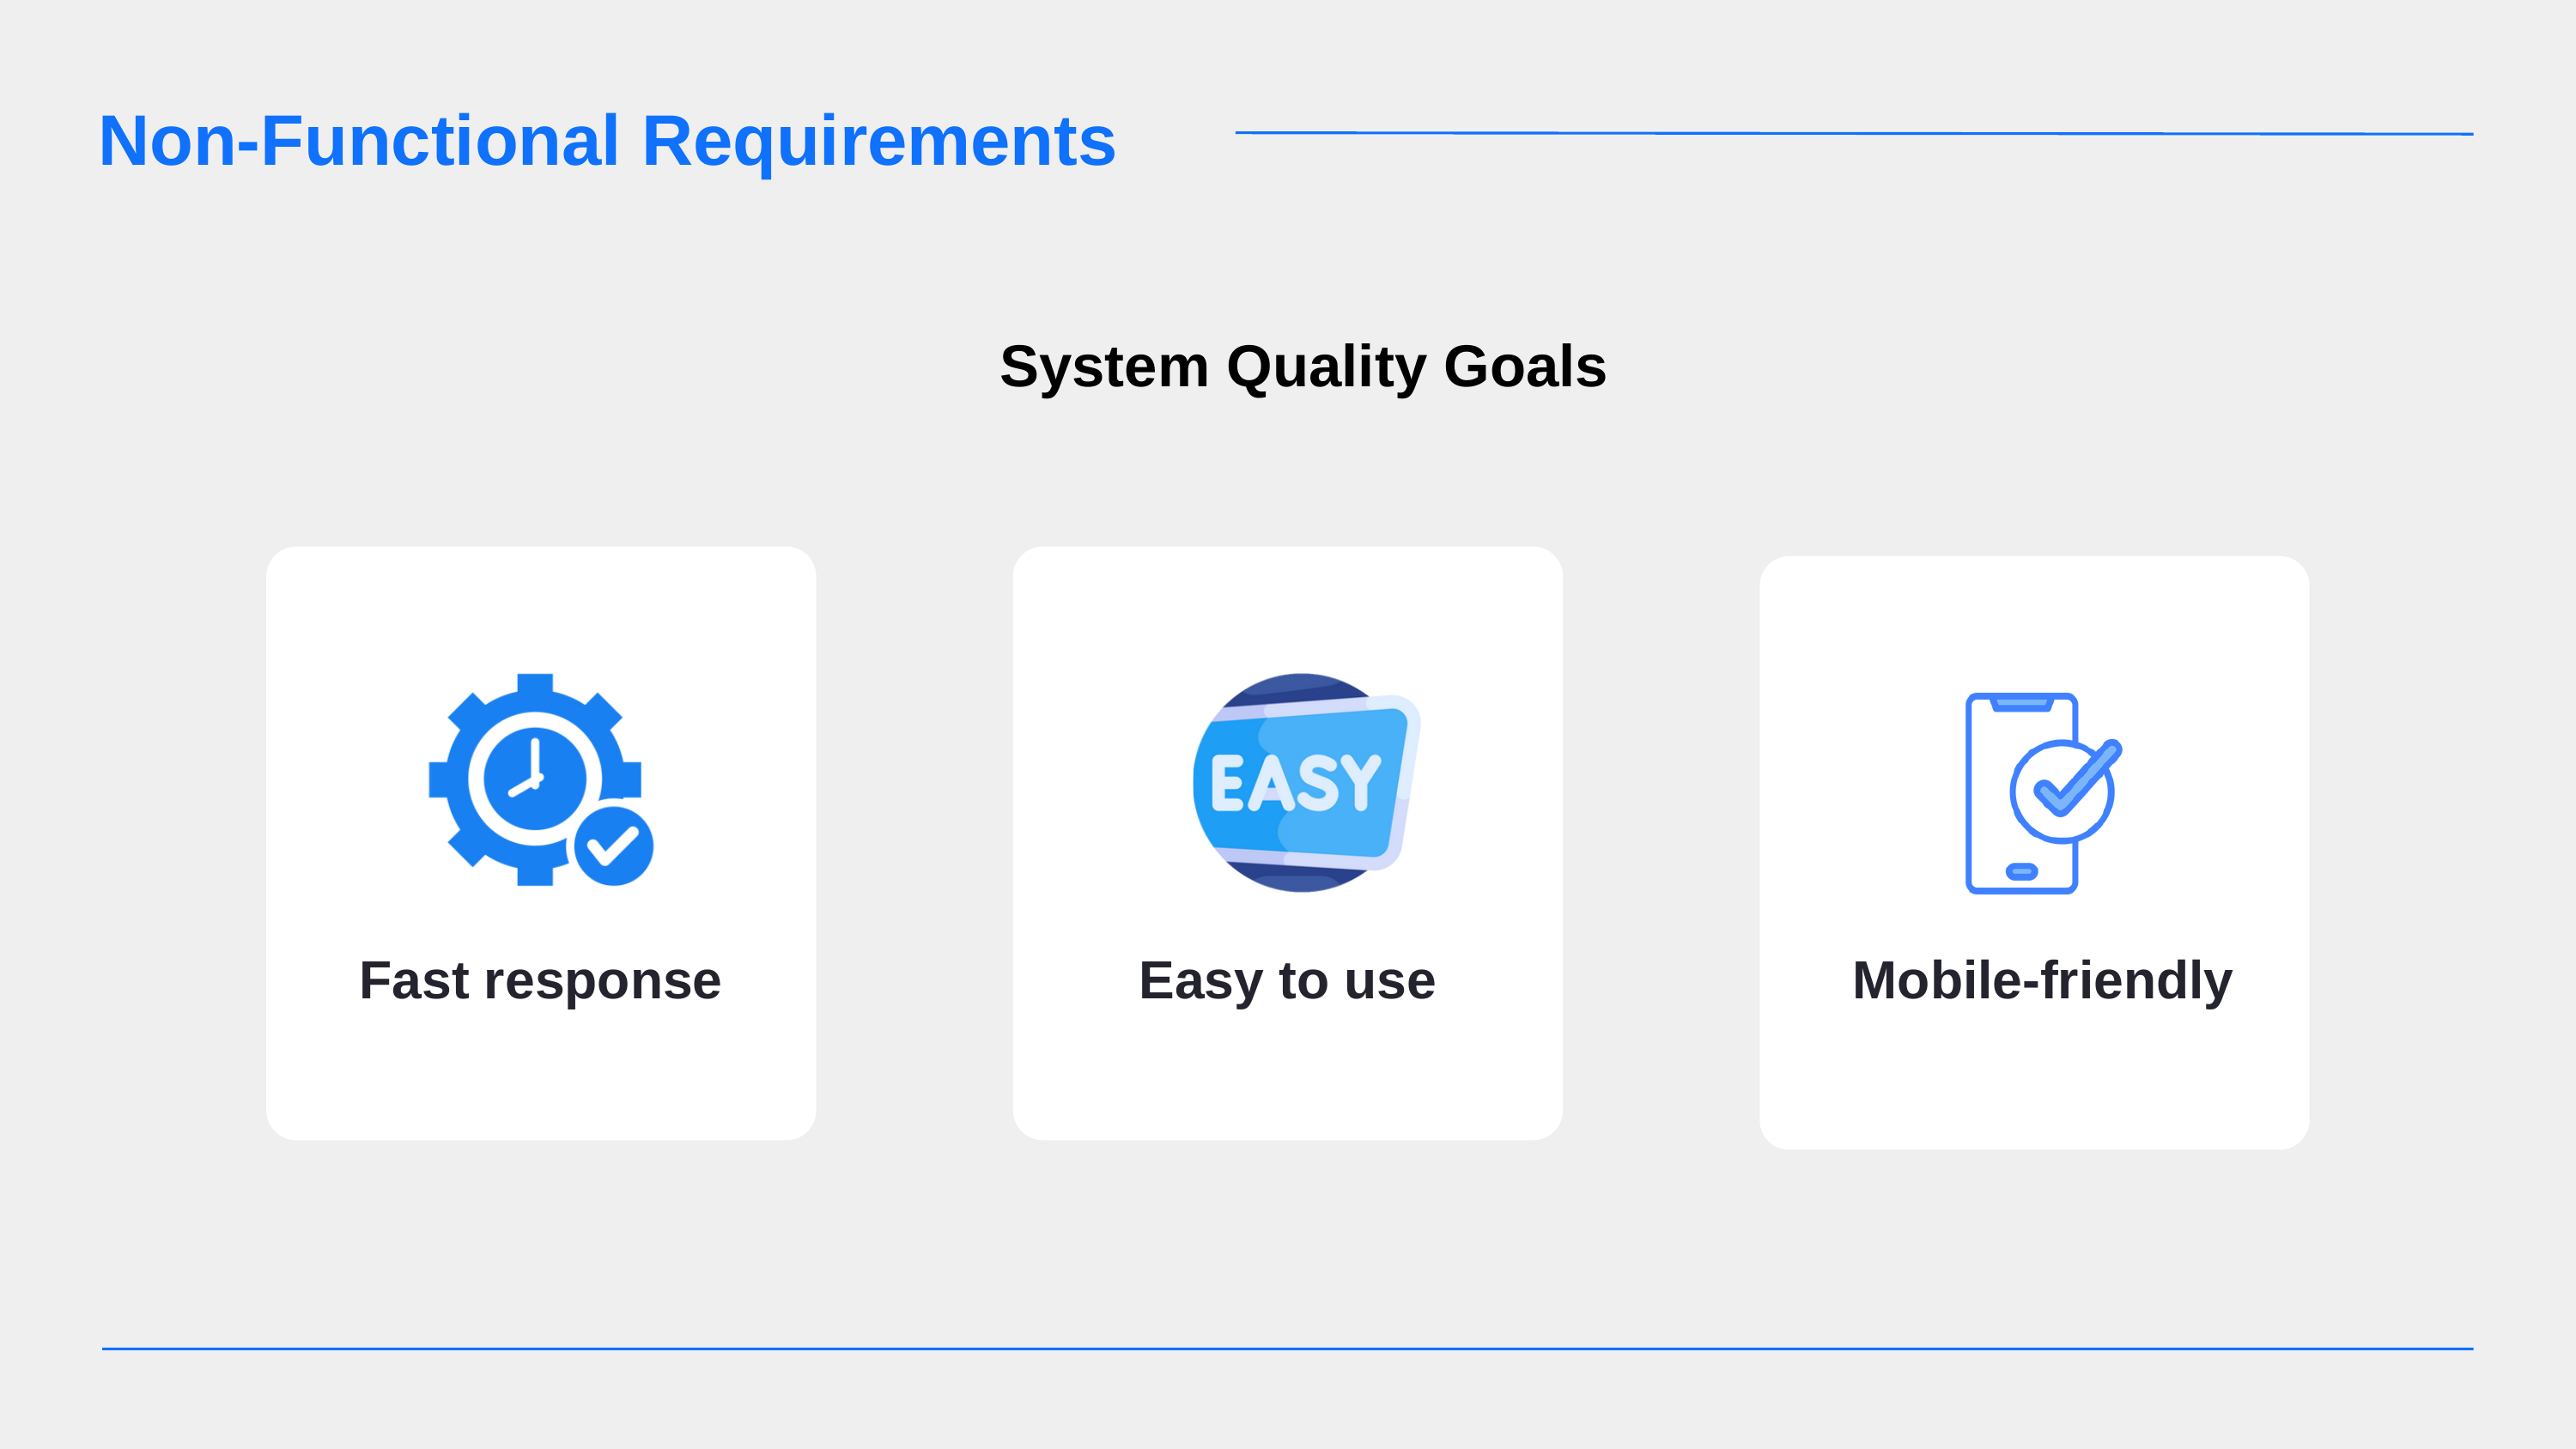

Non-Functional Requirements

System Quality Goals

Fast response
Easy to use
Mobile-friendly